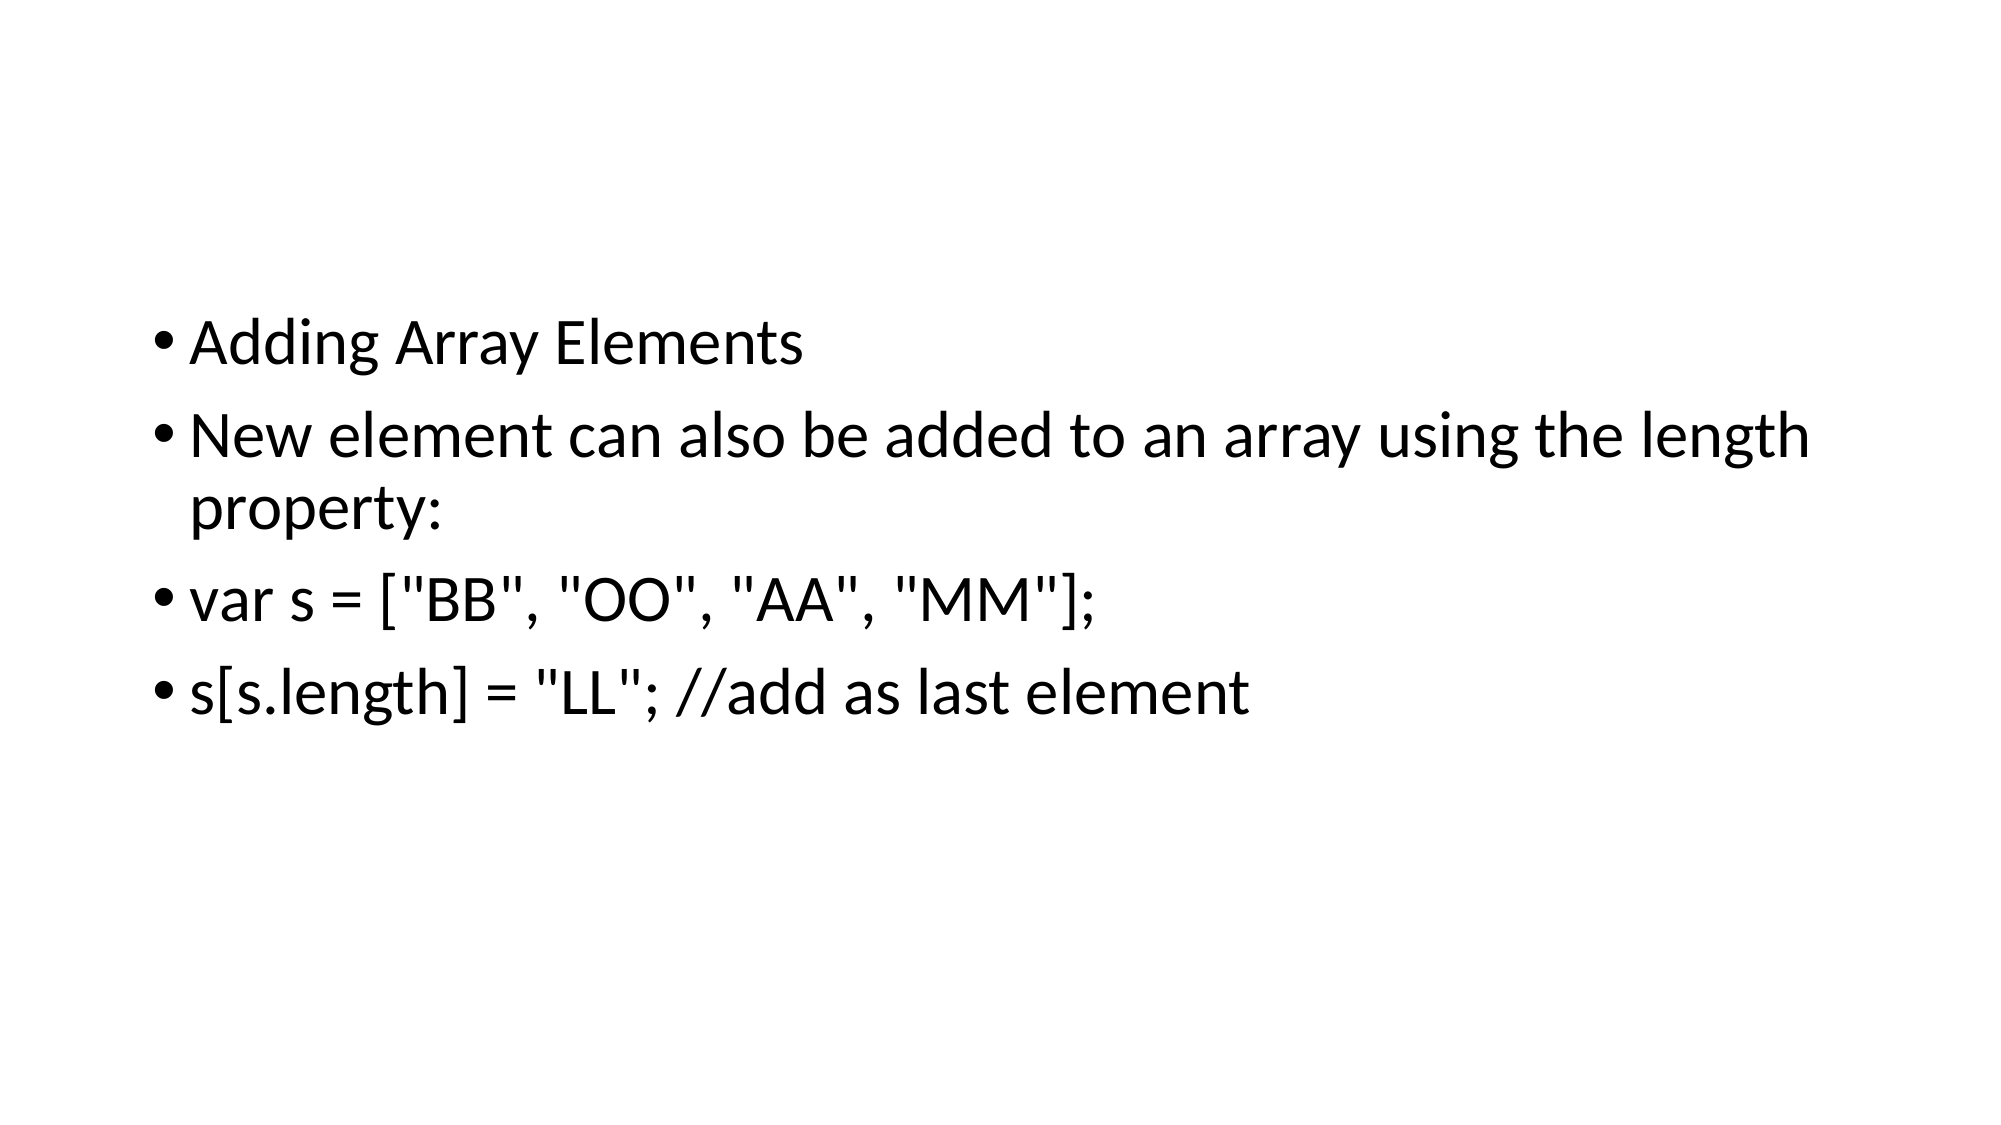

#
Adding Array Elements
New element can also be added to an array using the length property:
var s = ["BB", "OO", "AA", "MM"];
s[s.length] = "LL"; //add as last element